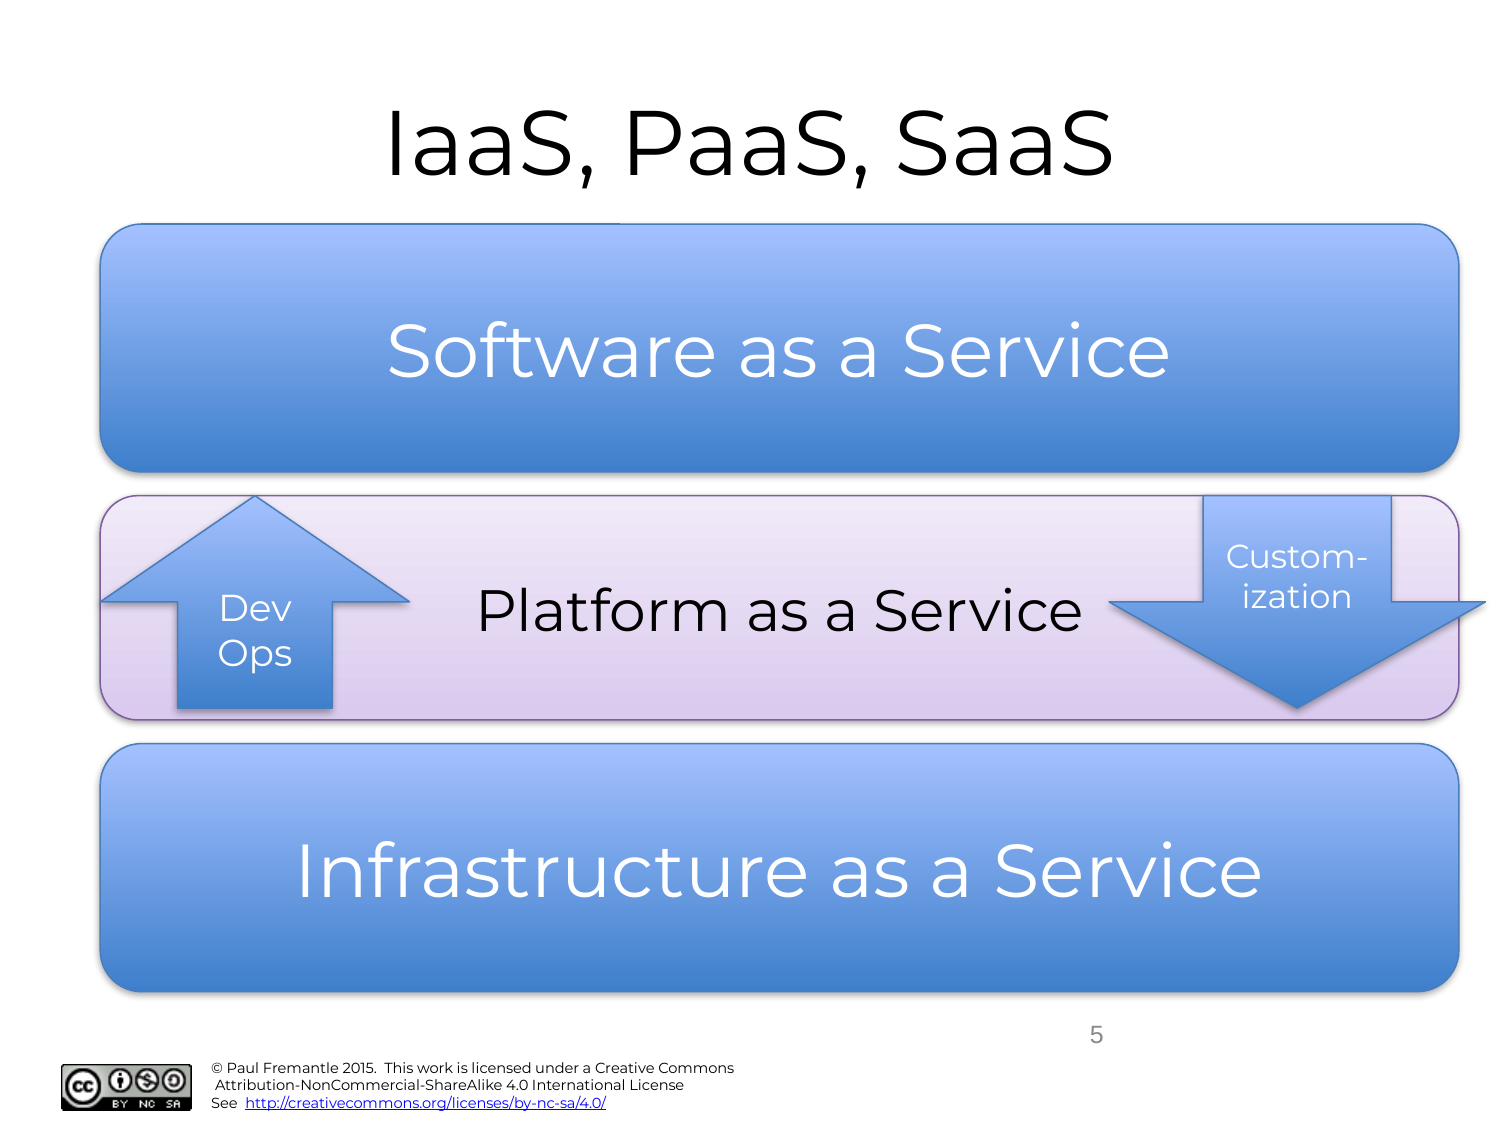

# IaaS, PaaS, SaaS
Software as a Service
Platform as a Service
Dev Ops
Custom-ization
Infrastructure as a Service
5